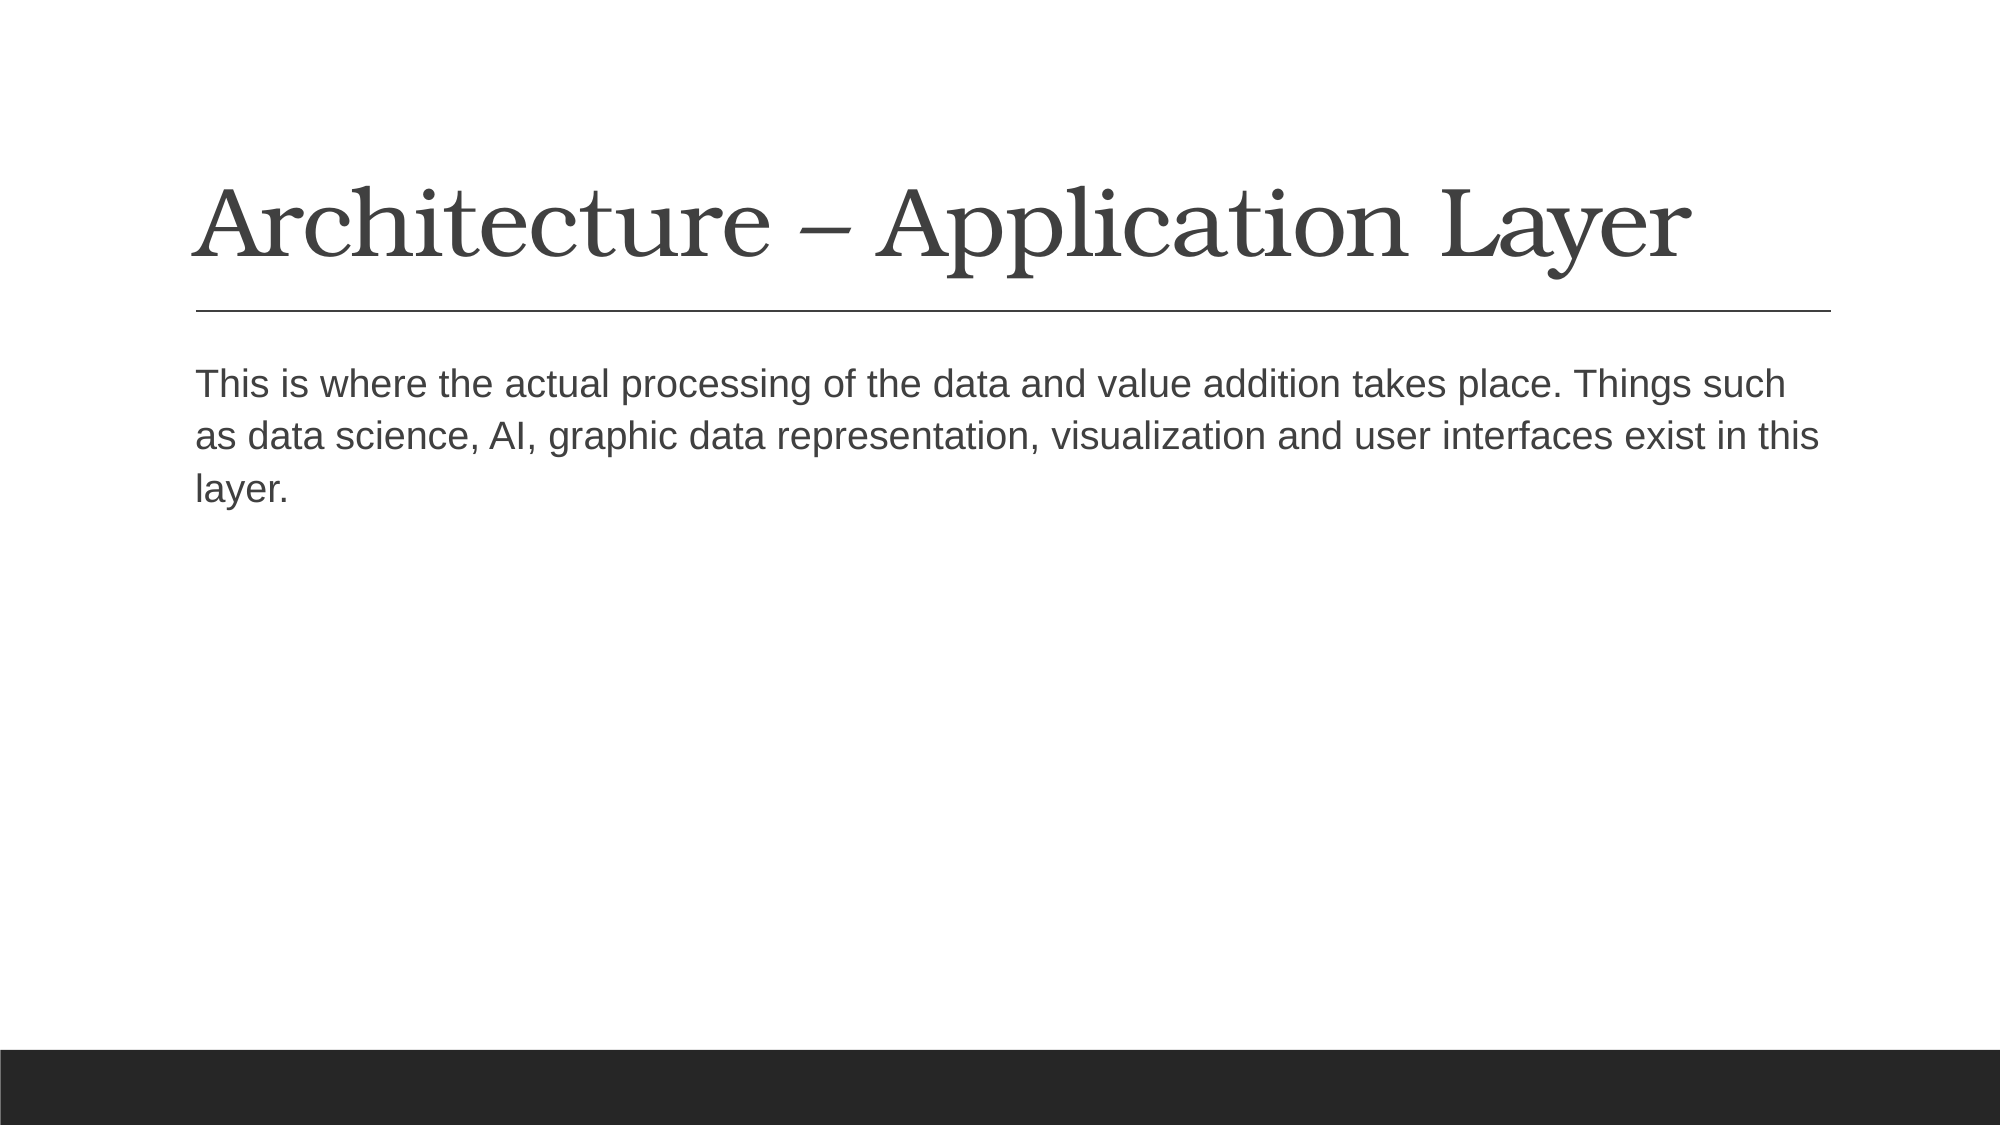

# Architecture – Application Layer
This is where the actual processing of the data and value addition takes place. Things such as data science, AI, graphic data representation, visualization and user interfaces exist in this layer.